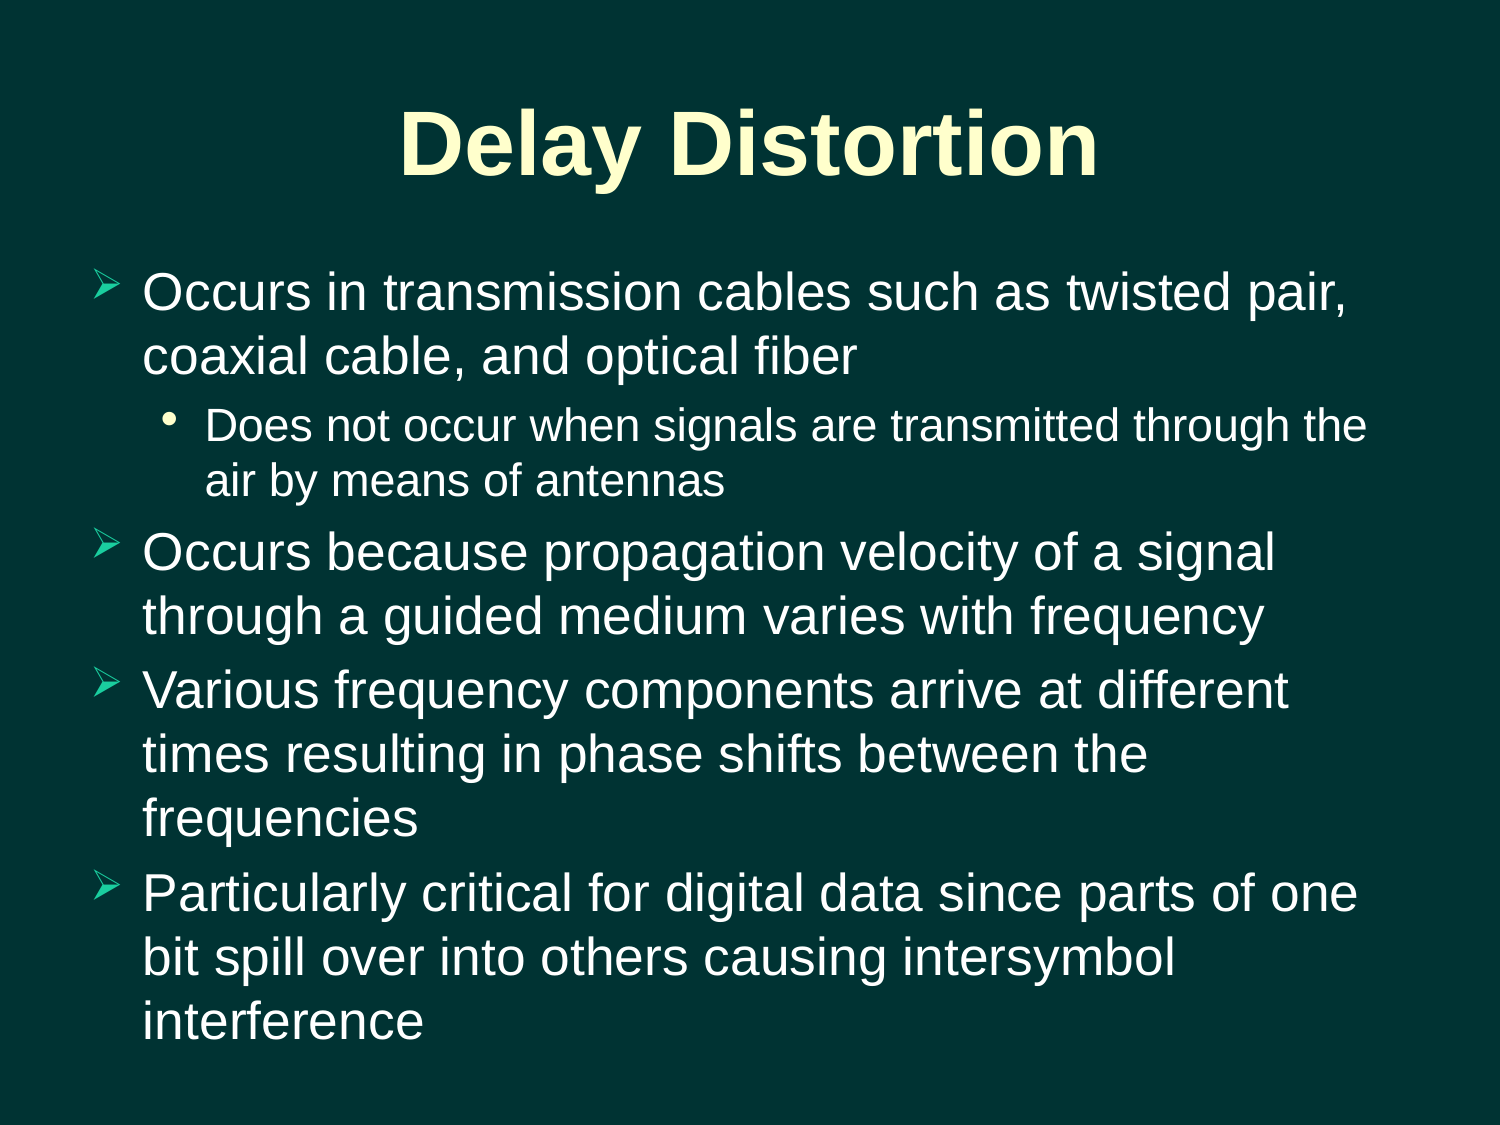

# Delay Distortion

Occurs in transmission cables such as twisted pair, coaxial cable, and optical fiber
Does not occur when signals are transmitted through the air by means of antennas
Occurs because propagation velocity of a signal through a guided medium varies with frequency
Various frequency components arrive at different times resulting in phase shifts between the frequencies
Particularly critical for digital data since parts of one bit spill over into others causing intersymbol interference